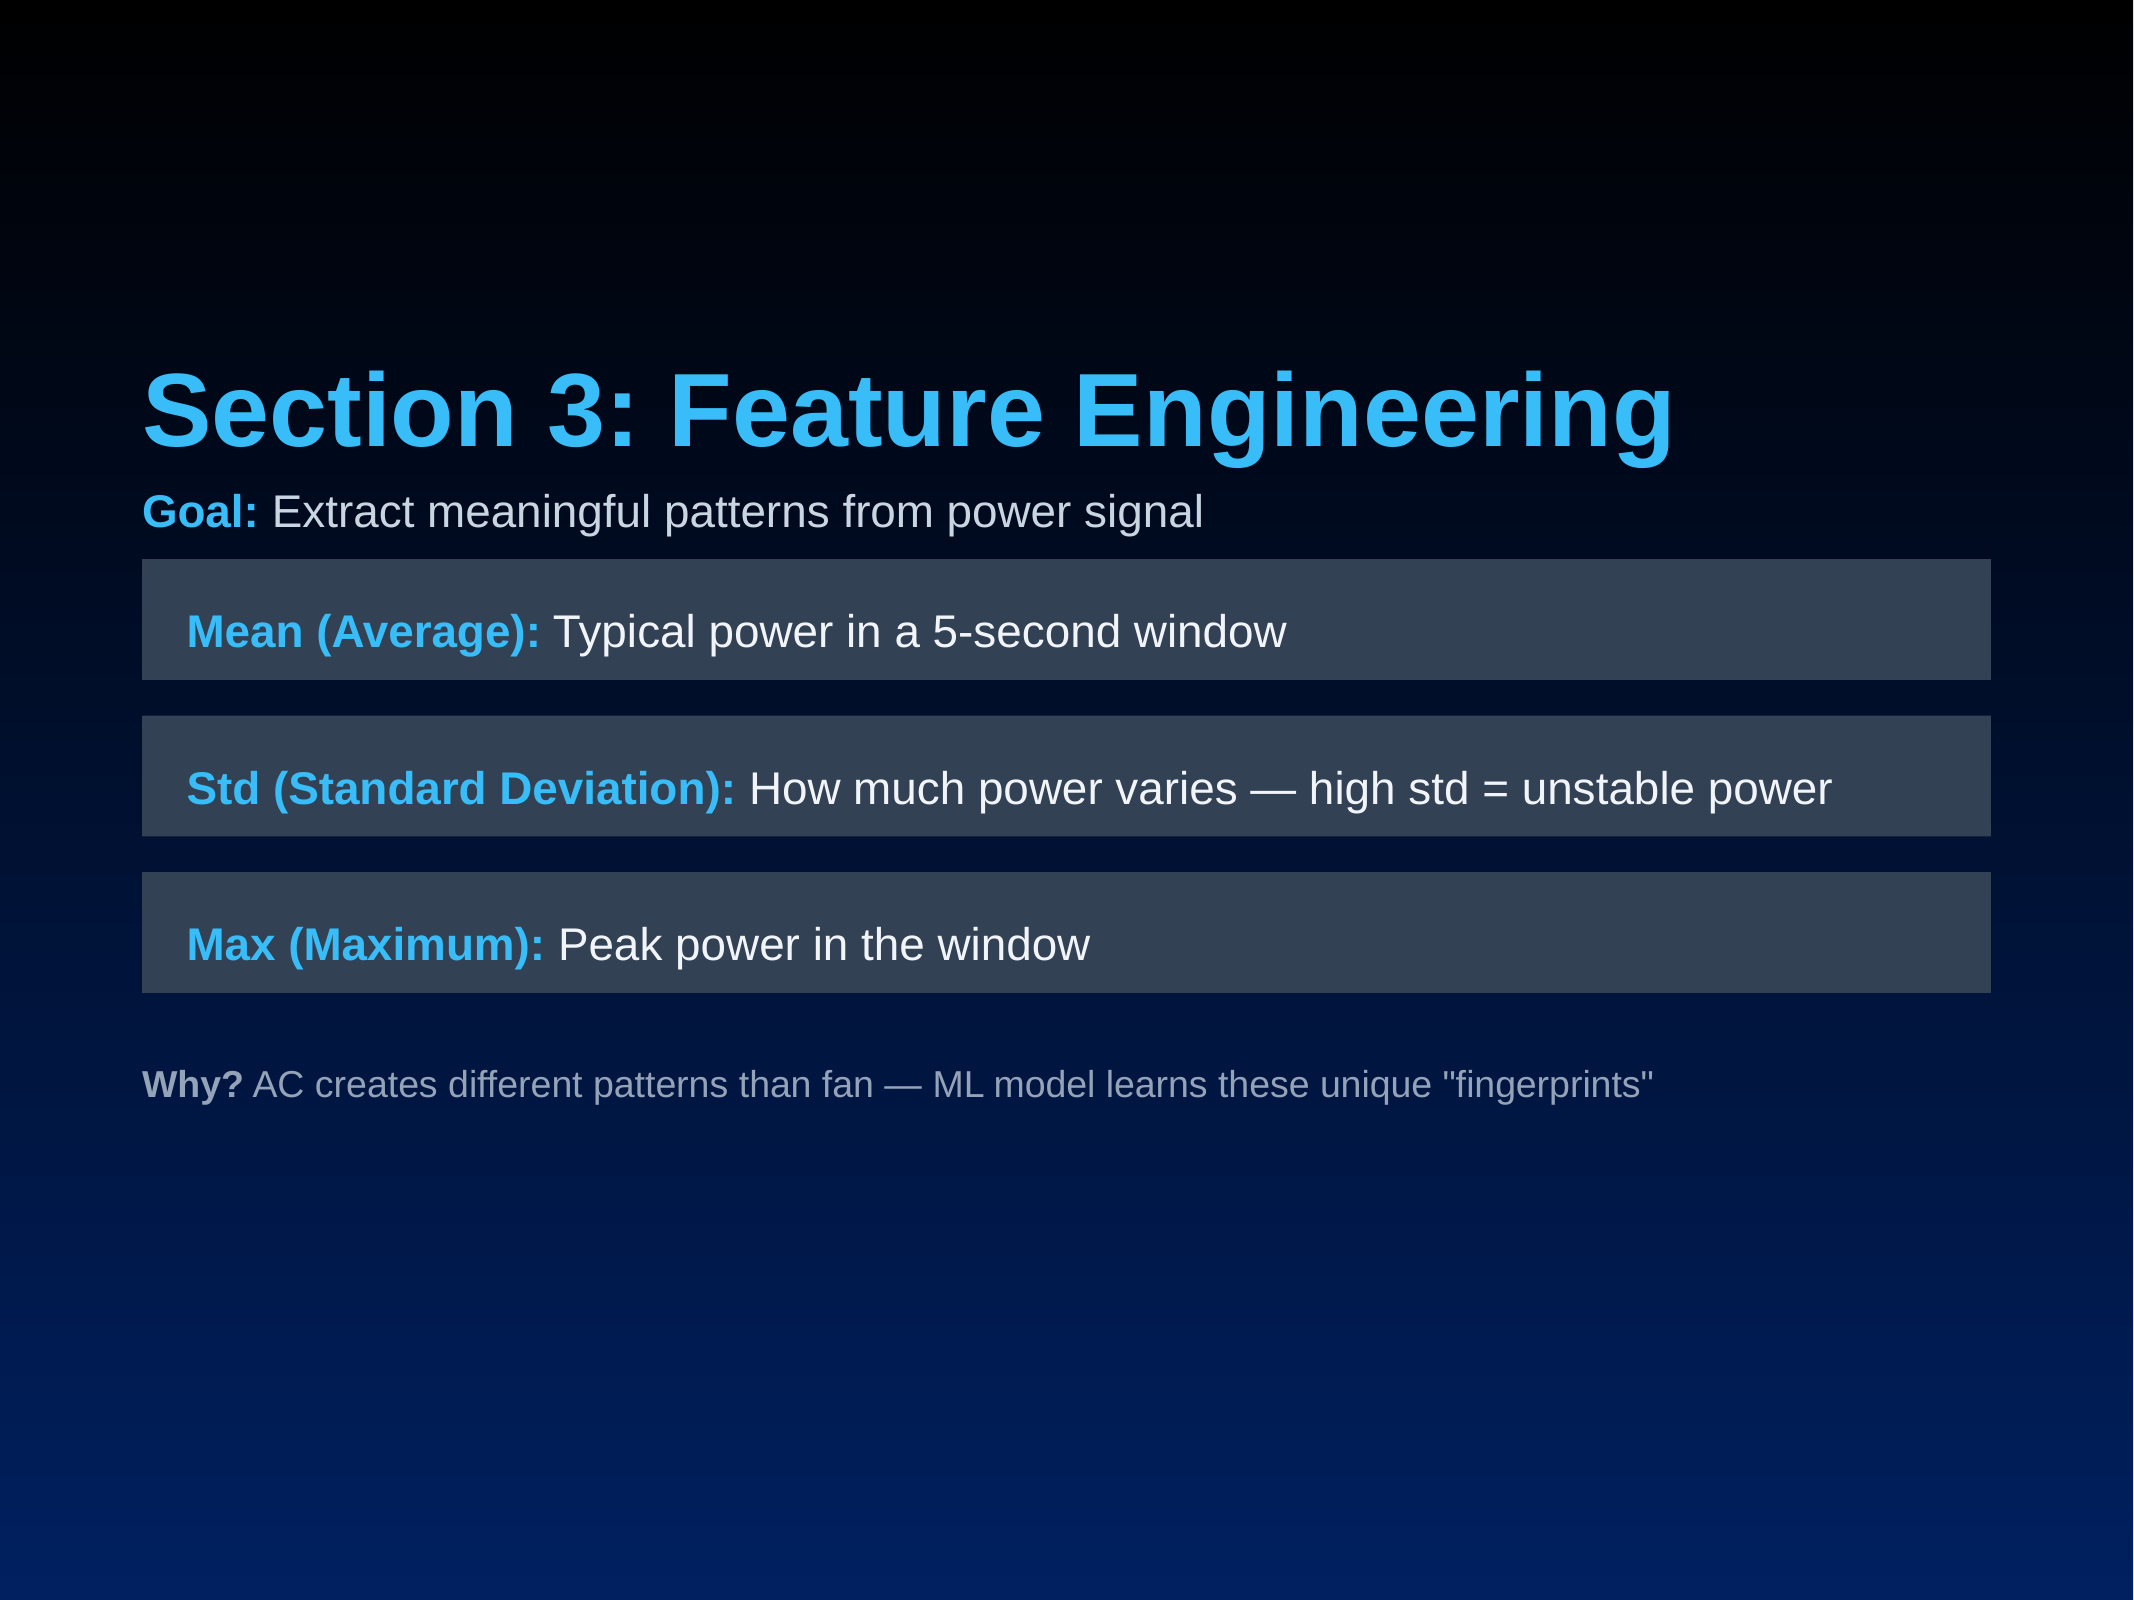

Section 3: Feature Engineering
Goal: Extract meaningful patterns from power signal

Mean (Average): Typical power in a 5-second window

Std (Standard Deviation): How much power varies — high std = unstable power

Max (Maximum): Peak power in the window
Why? AC creates different patterns than fan — ML model learns these unique "fingerprints"